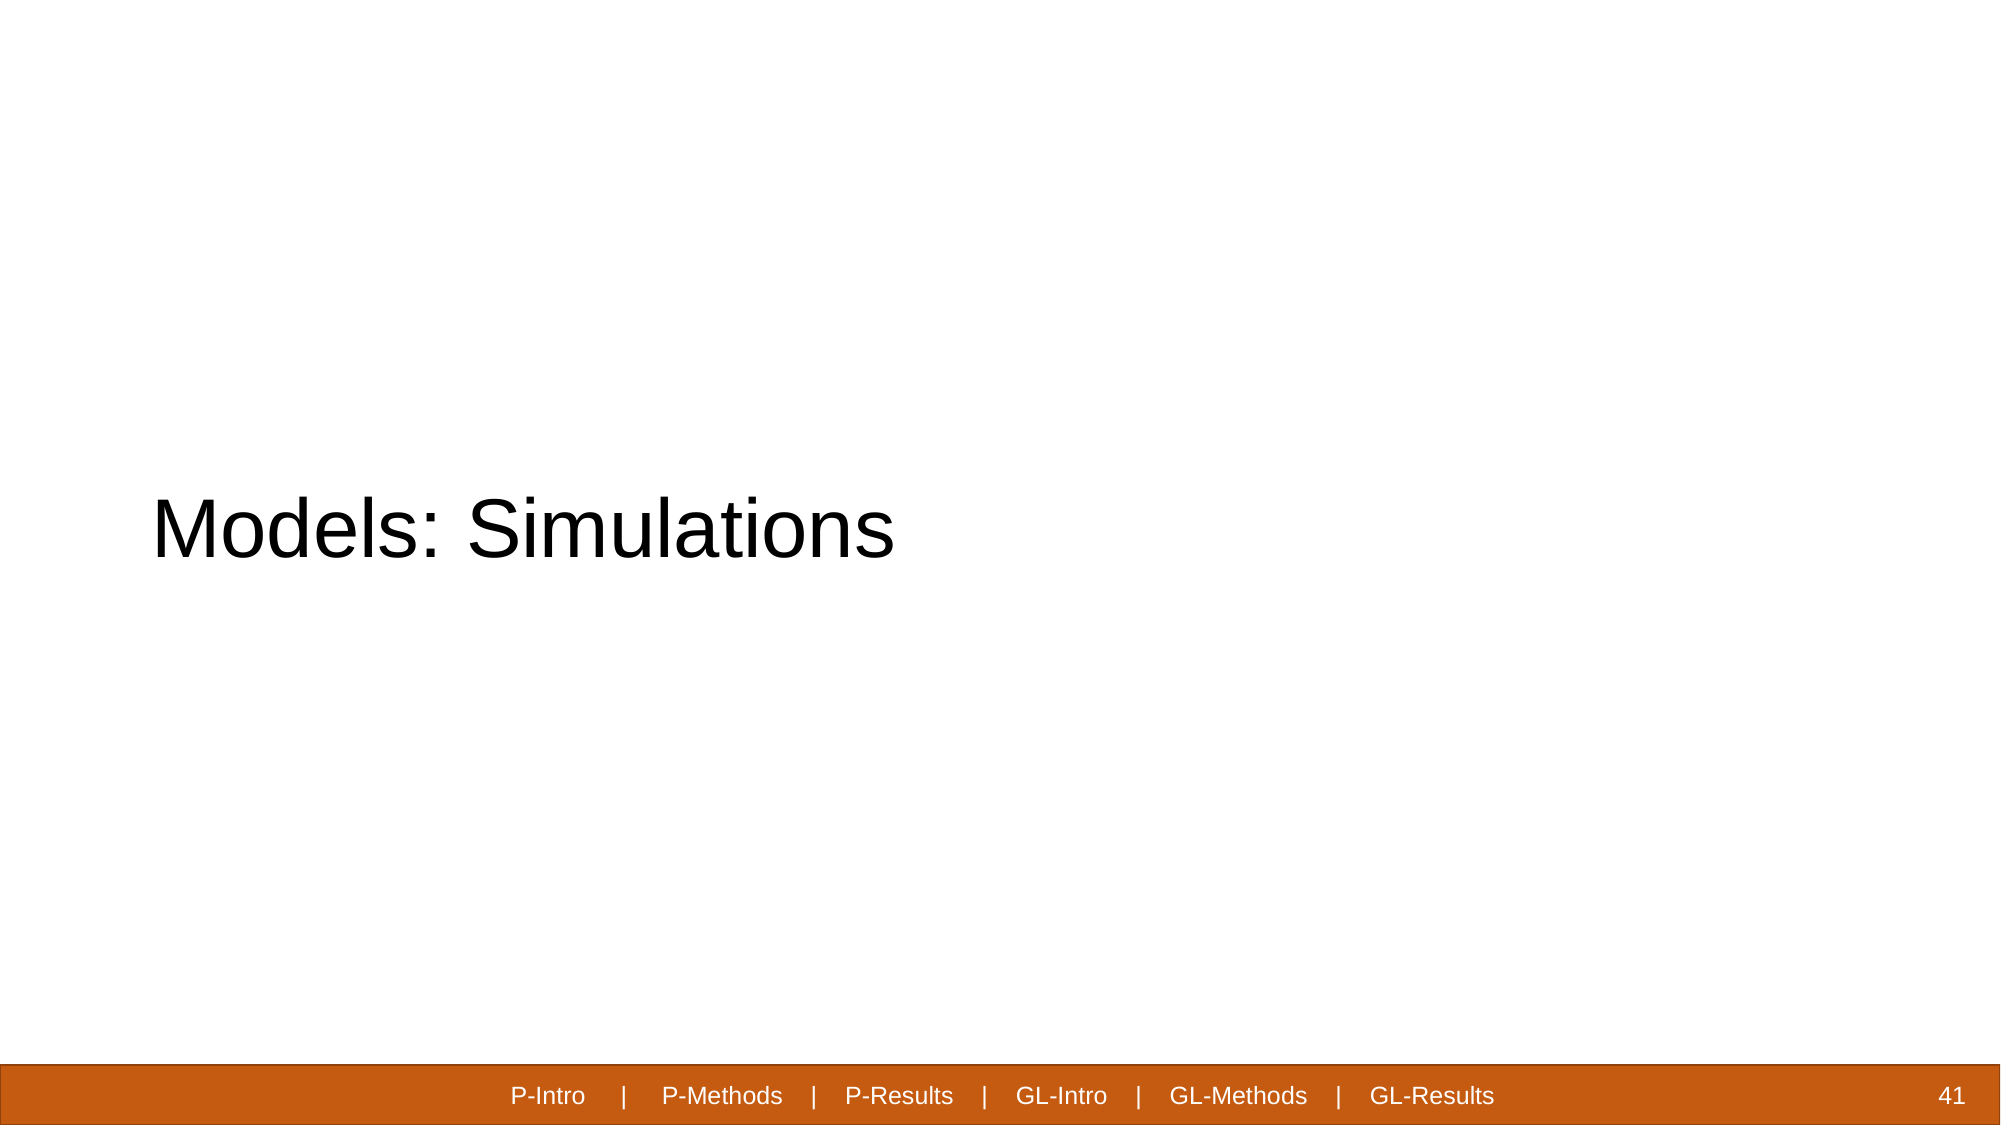

# Models: Simulations

P-Intro     |     P-Methods    |    P-Results    |    GL-Intro    |    GL-Methods    |    GL-Results
41